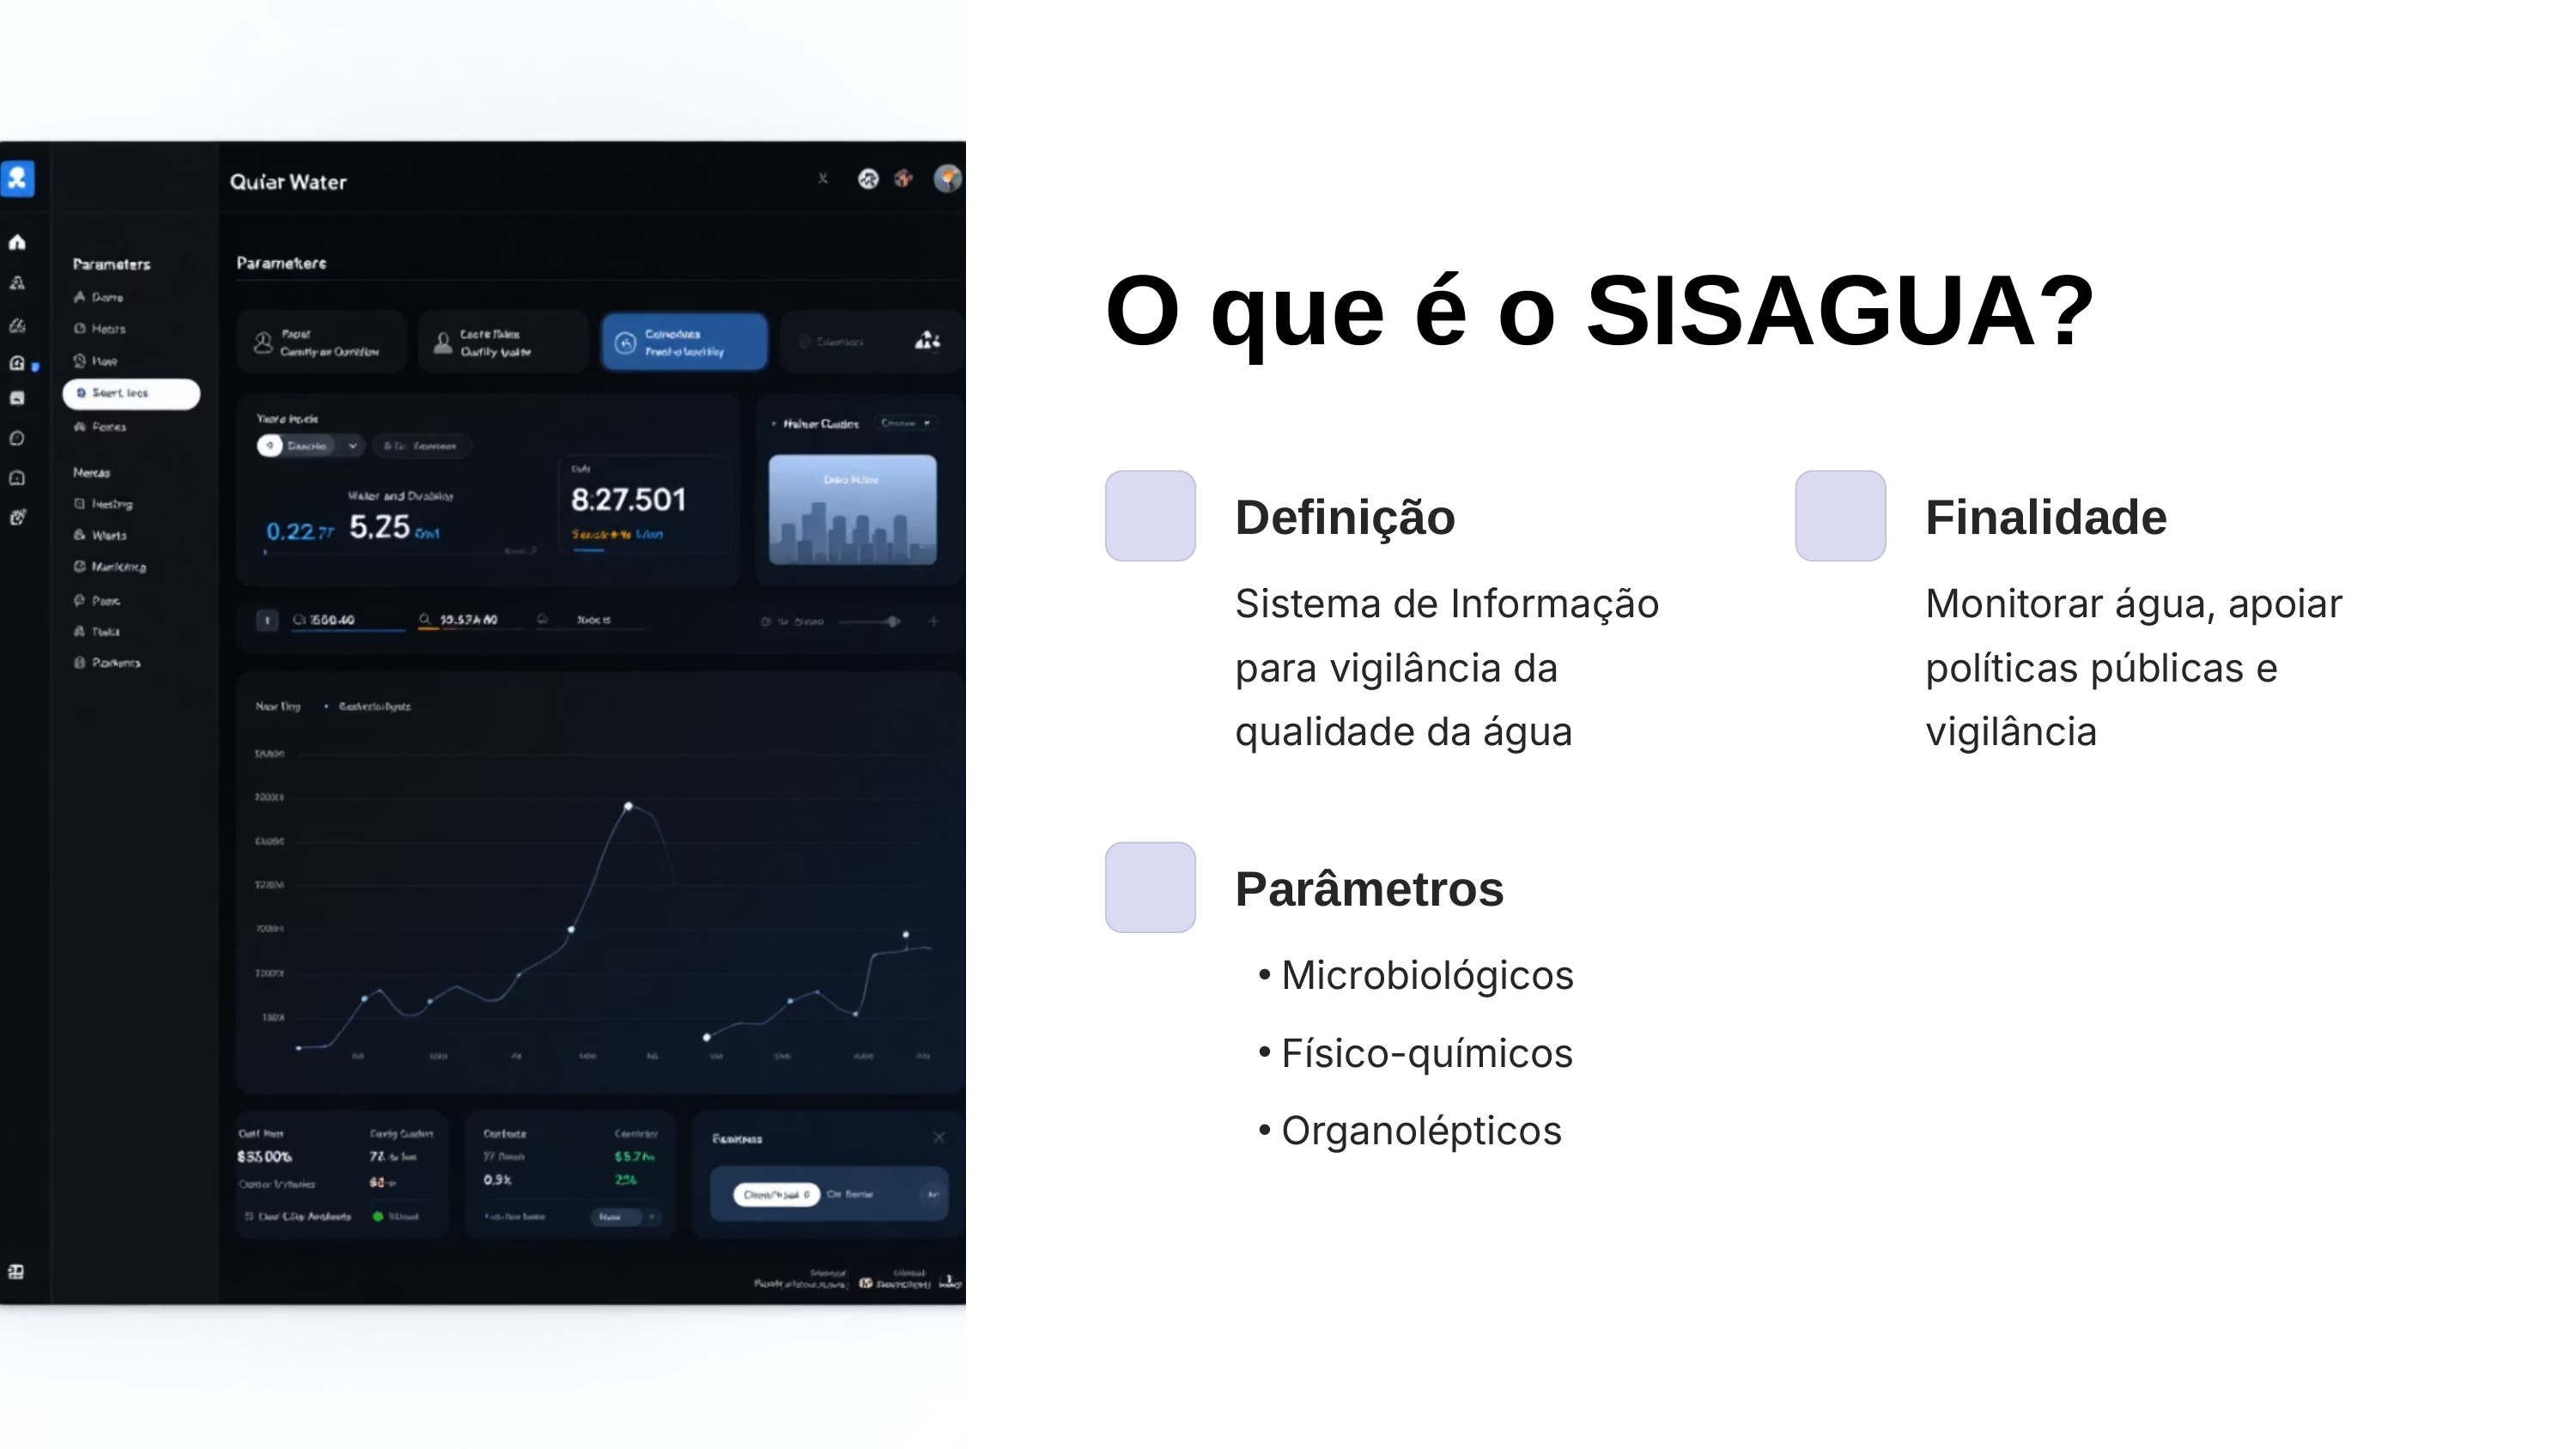

O que é o SISAGUA?

Definição

Finalidade

Sistema de Informação para vigilância da qualidade da água

Monitorar água, apoiar políticas públicas e vigilância

Parâmetros

Microbiológicos

Físico-químicos

Organolépticos